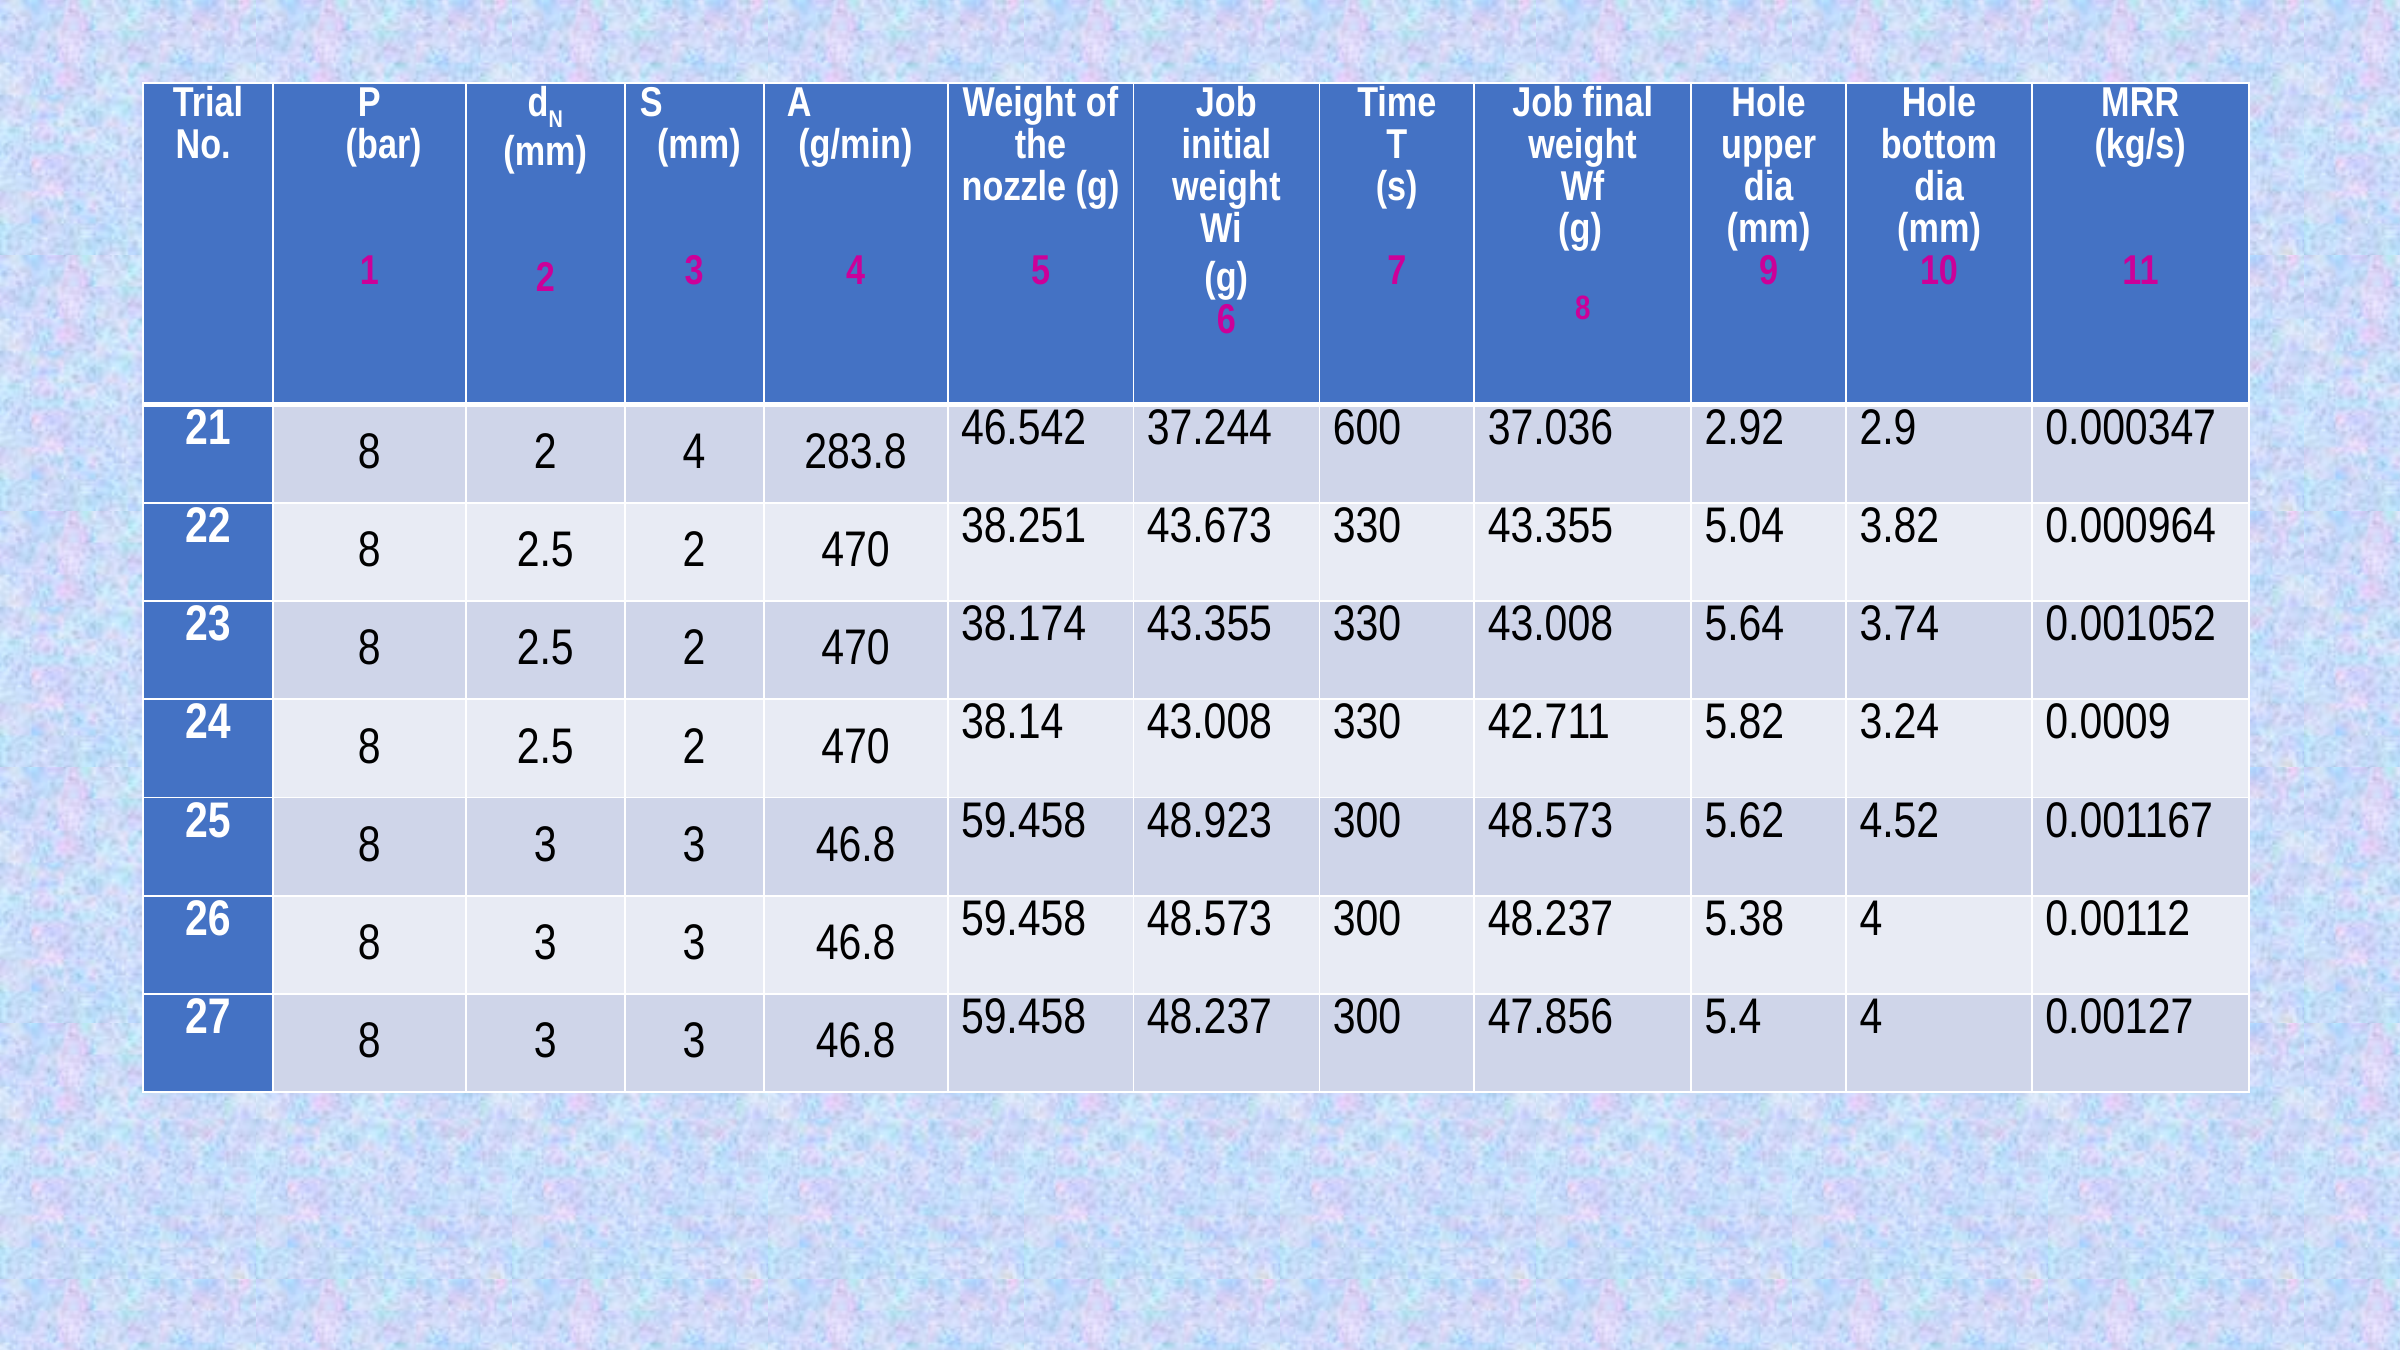

| Trial No. | P (bar) 1 | dN (mm) 2 | S (mm) 3 | A (g/min) 4 | Weight of the nozzle (g) 5 | Job initial weight Wi (g) 6 | Time T (s) 7 | Job final weight Wf (g) 8 | Hole upper dia (mm) 9 | Hole bottom dia (mm) 10 | MRR (kg/s) 11 |
| --- | --- | --- | --- | --- | --- | --- | --- | --- | --- | --- | --- |
| 21 | 8 | 2 | 4 | 283.8 | 46.542 | 37.244 | 600 | 37.036 | 2.92 | 2.9 | 0.000347 |
| 22 | 8 | 2.5 | 2 | 470 | 38.251 | 43.673 | 330 | 43.355 | 5.04 | 3.82 | 0.000964 |
| 23 | 8 | 2.5 | 2 | 470 | 38.174 | 43.355 | 330 | 43.008 | 5.64 | 3.74 | 0.001052 |
| 24 | 8 | 2.5 | 2 | 470 | 38.14 | 43.008 | 330 | 42.711 | 5.82 | 3.24 | 0.0009 |
| 25 | 8 | 3 | 3 | 46.8 | 59.458 | 48.923 | 300 | 48.573 | 5.62 | 4.52 | 0.001167 |
| 26 | 8 | 3 | 3 | 46.8 | 59.458 | 48.573 | 300 | 48.237 | 5.38 | 4 | 0.00112 |
| 27 | 8 | 3 | 3 | 46.8 | 59.458 | 48.237 | 300 | 47.856 | 5.4 | 4 | 0.00127 |